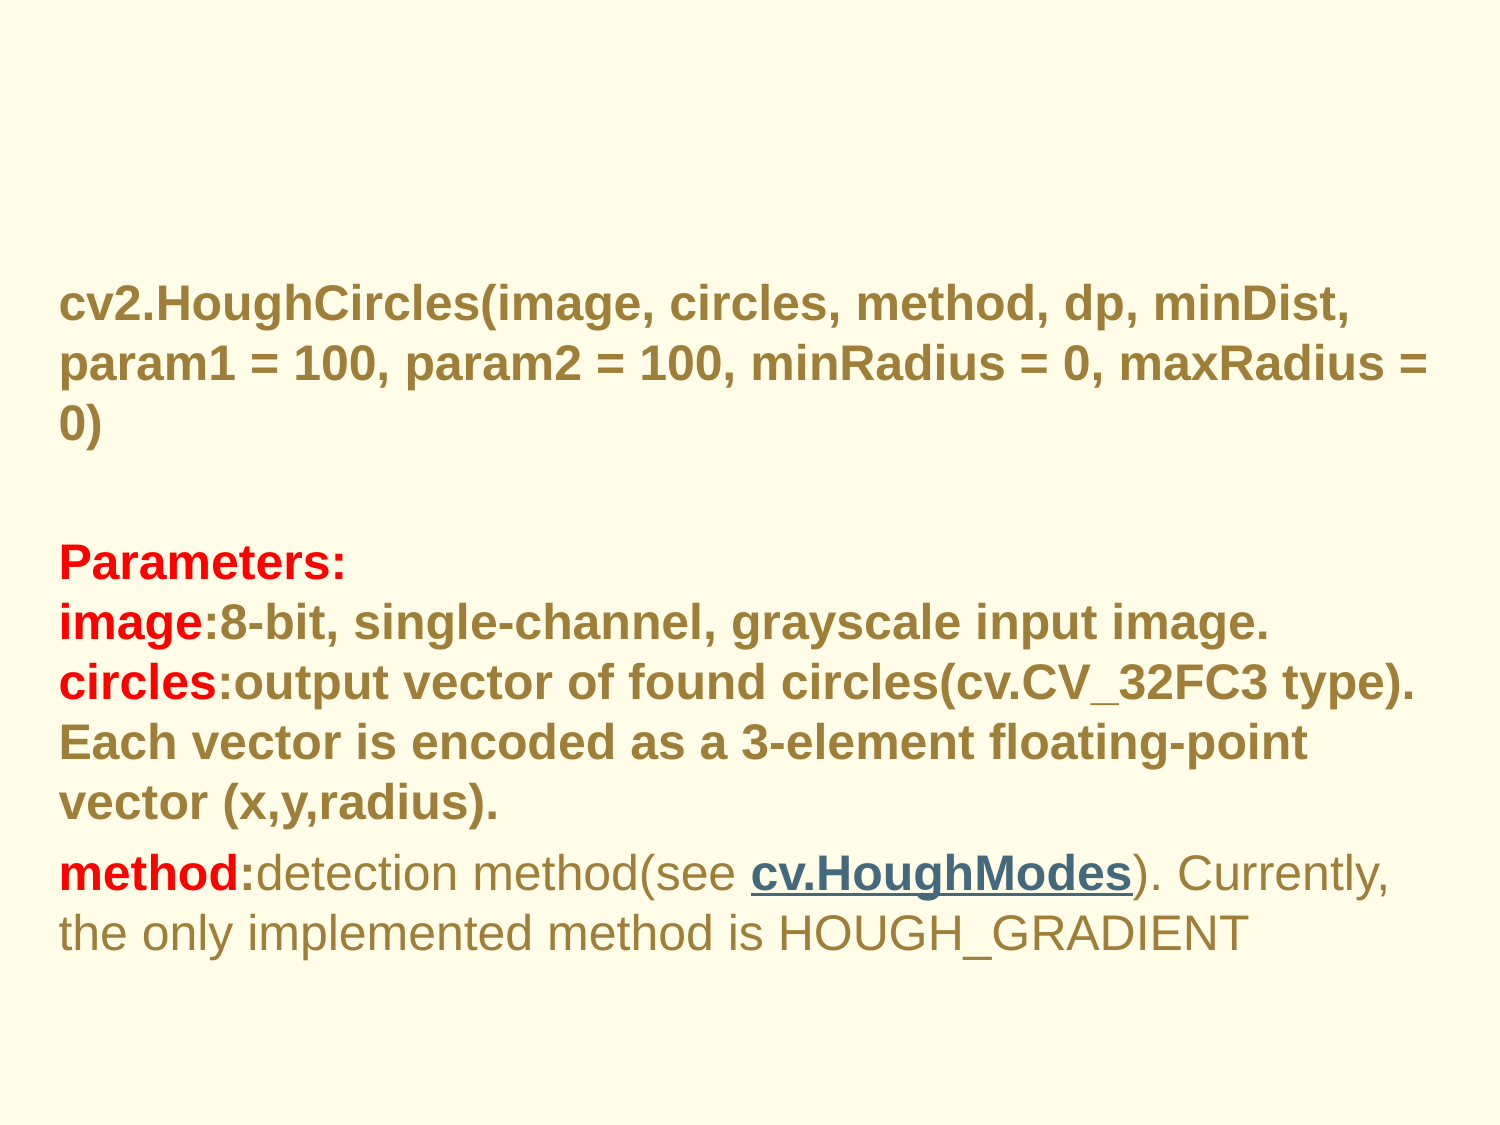

# cv2.HoughCircles
cv2.HoughCircles(image, circles, method, dp, minDist, param1 = 100, param2 = 100, minRadius = 0, maxRadius = 0)

Parameters:
image:8-bit, single-channel, grayscale input image.
circles:output vector of found circles(cv.CV_32FC3 type). Each vector is encoded as a 3-element floating-point vector (x,y,radius).
method:detection method(see cv.HoughModes). Currently, the only implemented method is HOUGH_GRADIENT